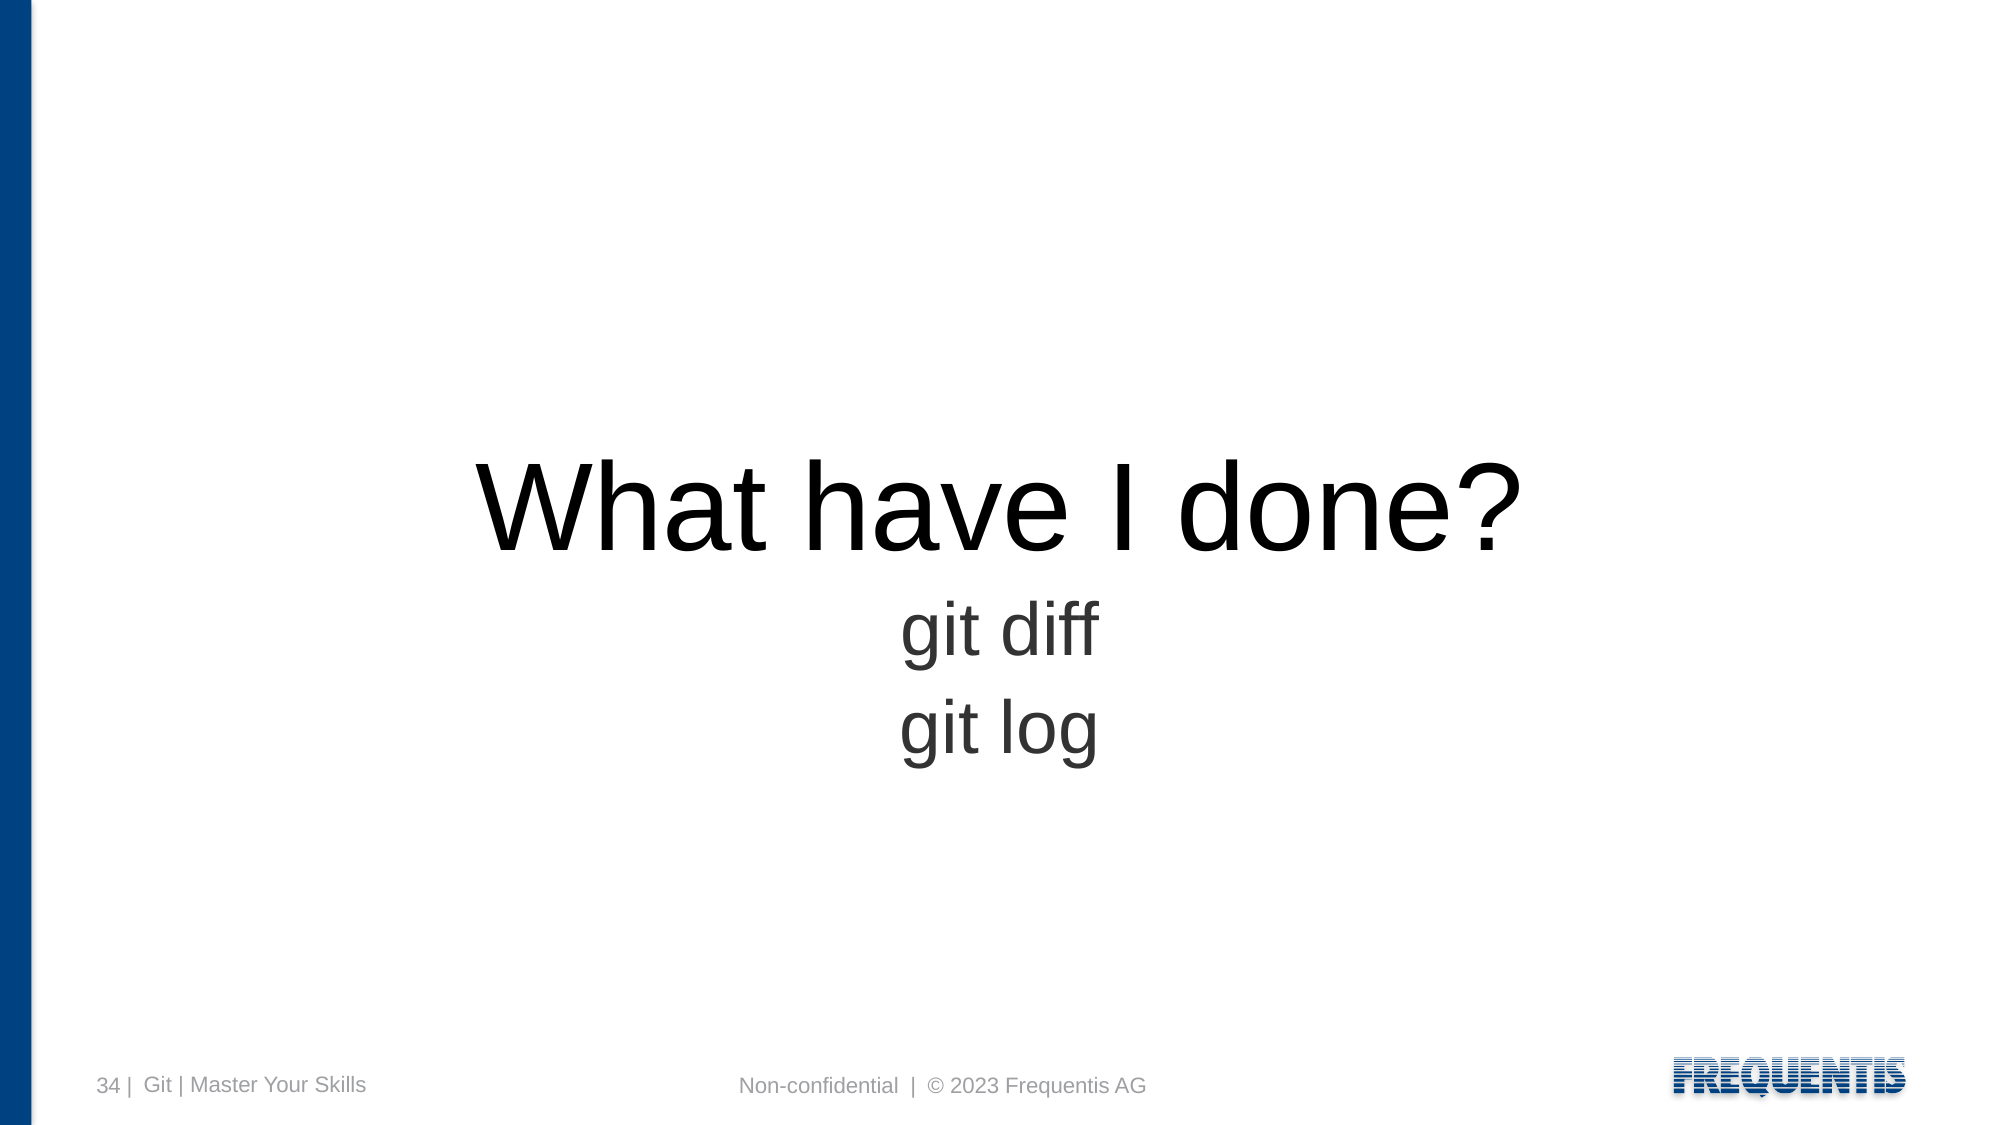

# What have I done?
git diff
git log